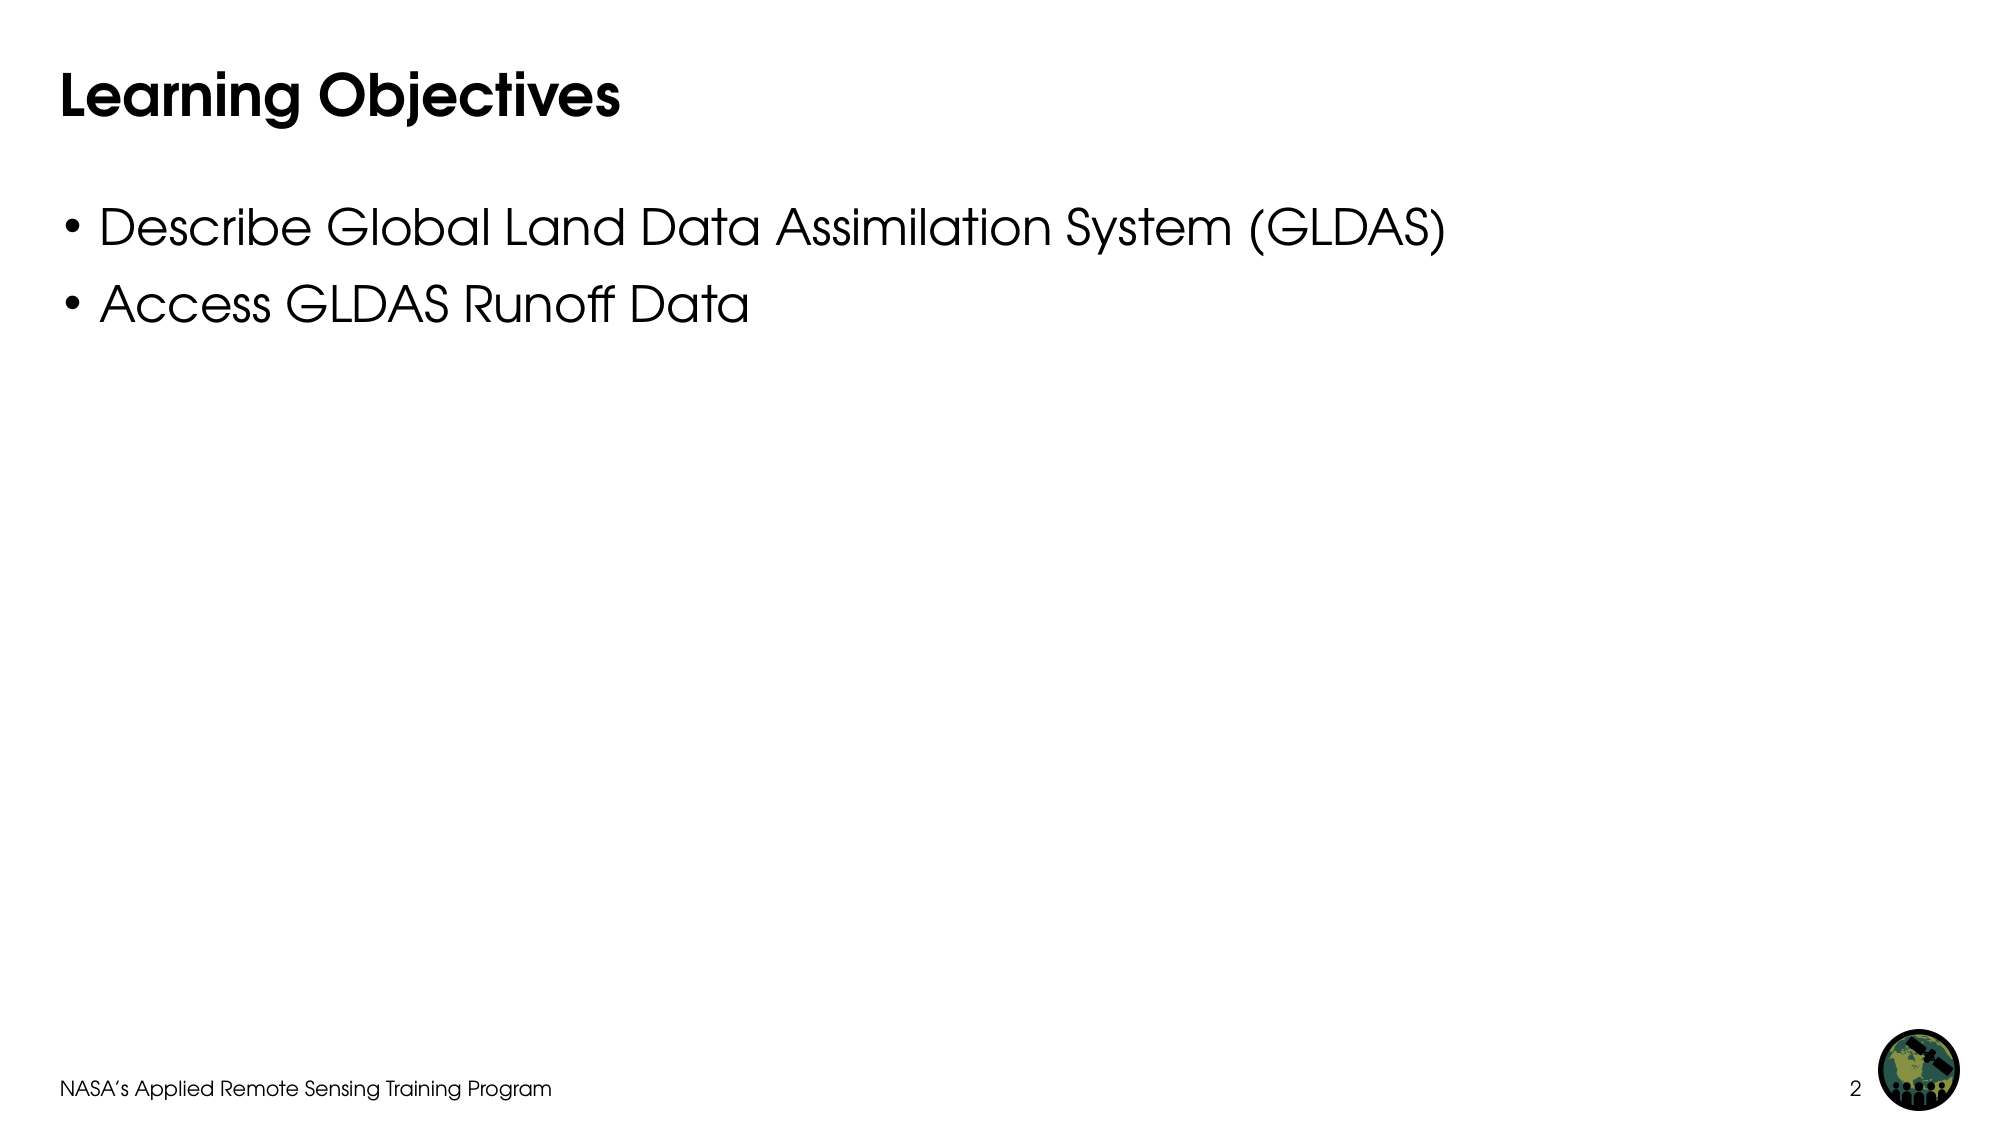

# Learning Objectives
Describe Global Land Data Assimilation System (GLDAS)
Access GLDAS Runoff Data